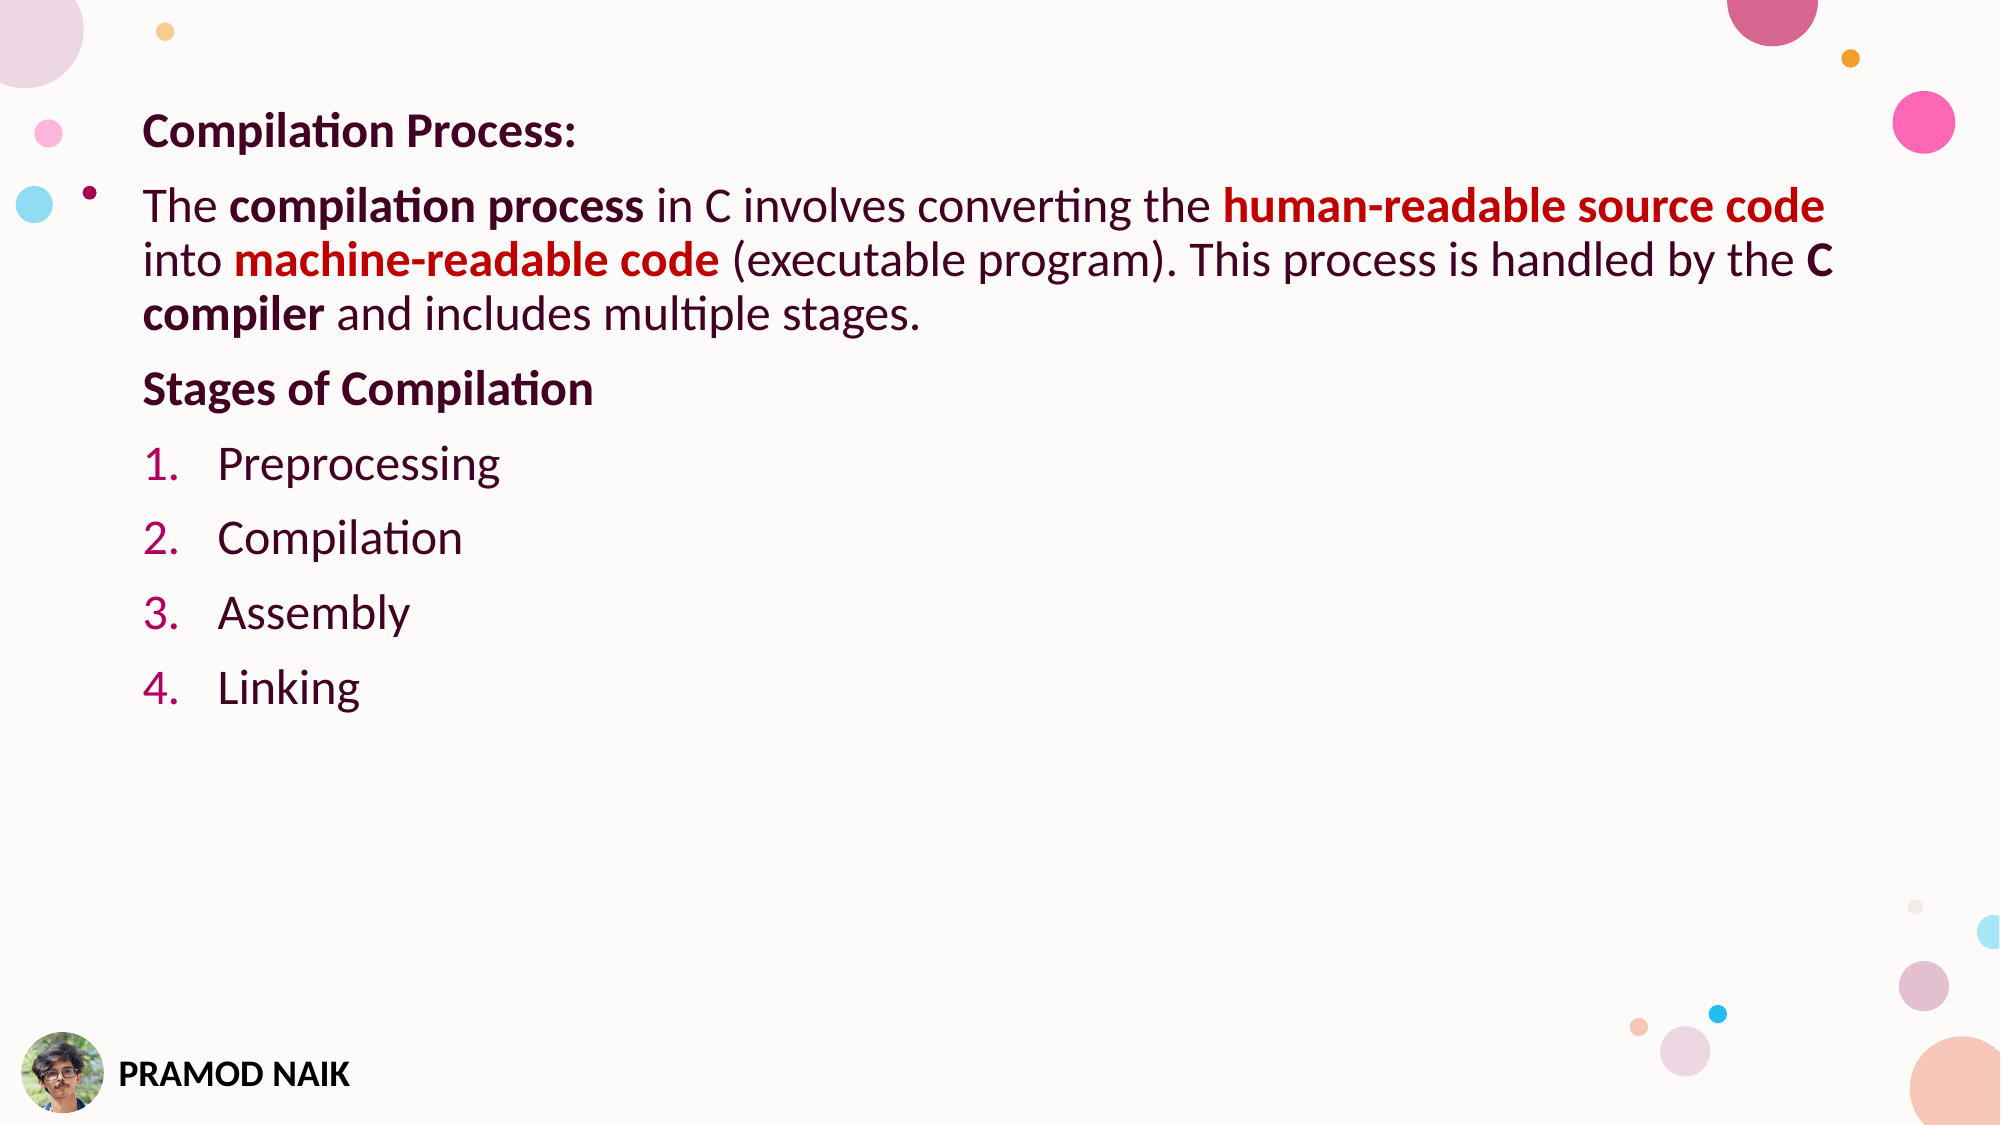

Compilation Process:
The compilation process in C involves converting the human-readable source code into machine-readable code (executable program). This process is handled by the C compiler and includes multiple stages.
Stages of Compilation
Preprocessing
Compilation
Assembly
Linking